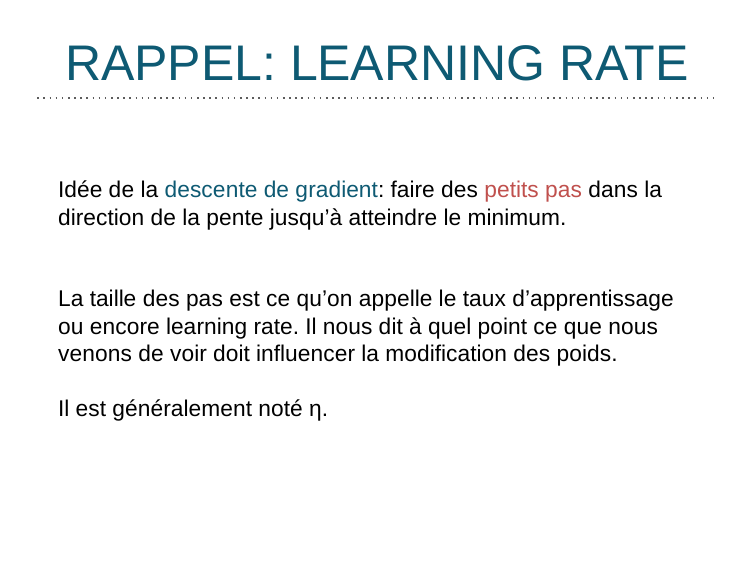

# RAPPEL: LEARNING RATE
Idée de la descente de gradient: faire des petits pas dans la direction de la pente jusqu’à atteindre le minimum.

La taille des pas est ce qu’on appelle le taux d’apprentissage ou encore learning rate. Il nous dit à quel point ce que nous venons de voir doit influencer la modification des poids.

Il est généralement noté η.